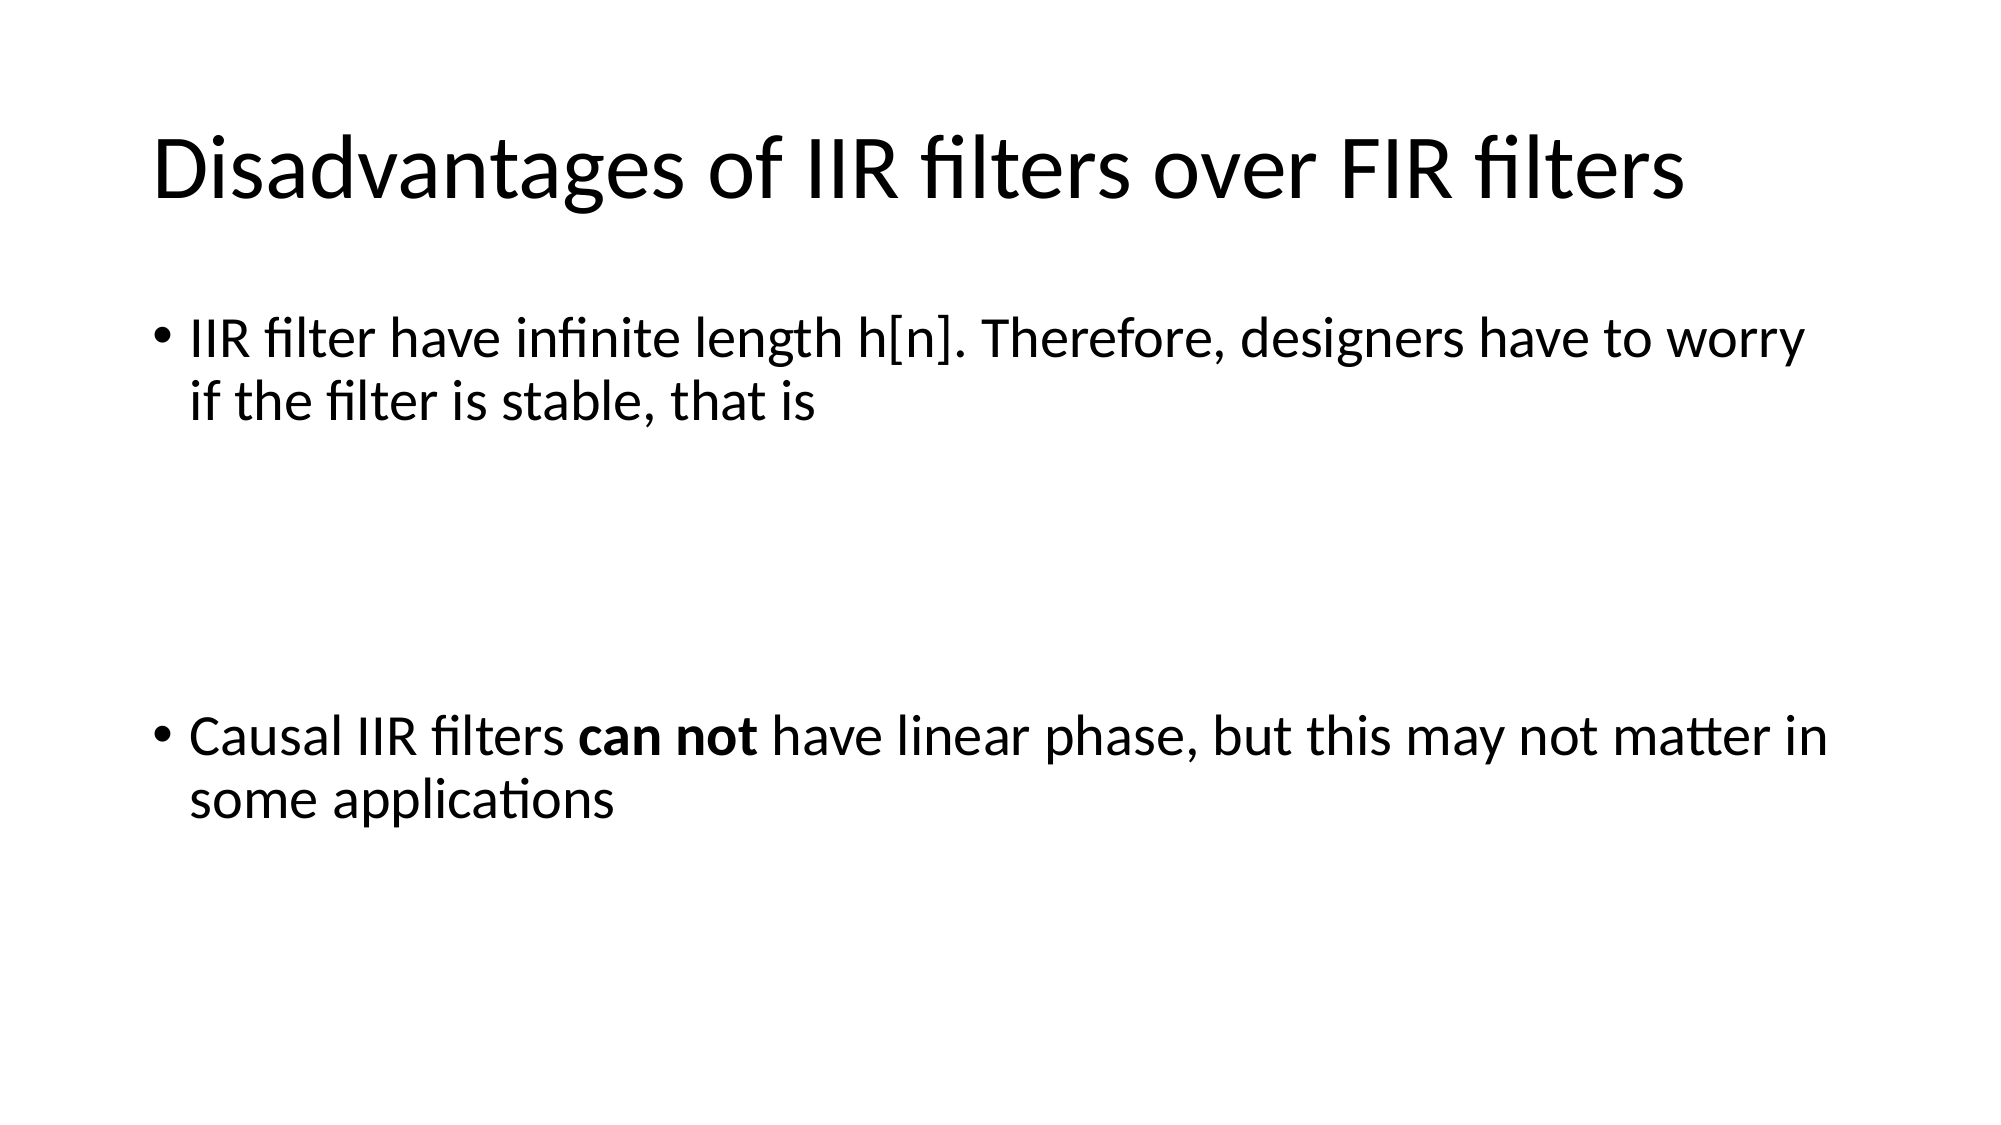

# Disadvantages of IIR filters over FIR filters
IIR filter have infinite length h[n]. Therefore, designers have to worry if the filter is stable, that is

Causal IIR filters can not have linear phase, but this may not matter in some applications